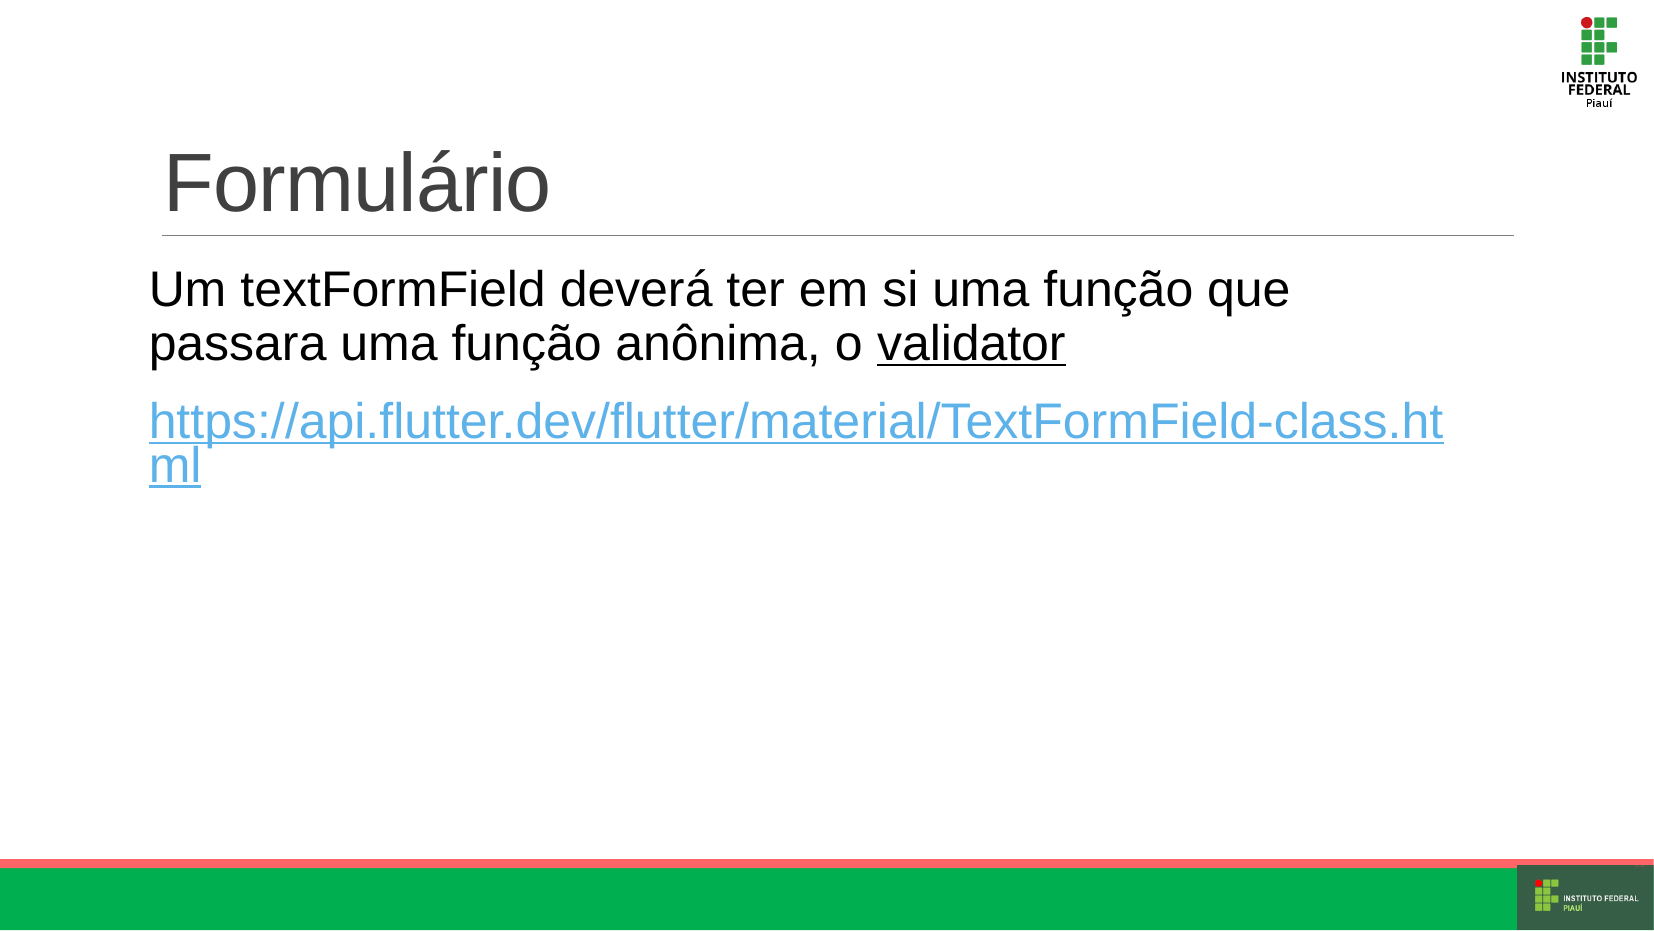

# Formulário
Um textFormField deverá ter em si uma função que passara uma função anônima, o validator
https://api.flutter.dev/flutter/material/TextFormField-class.html